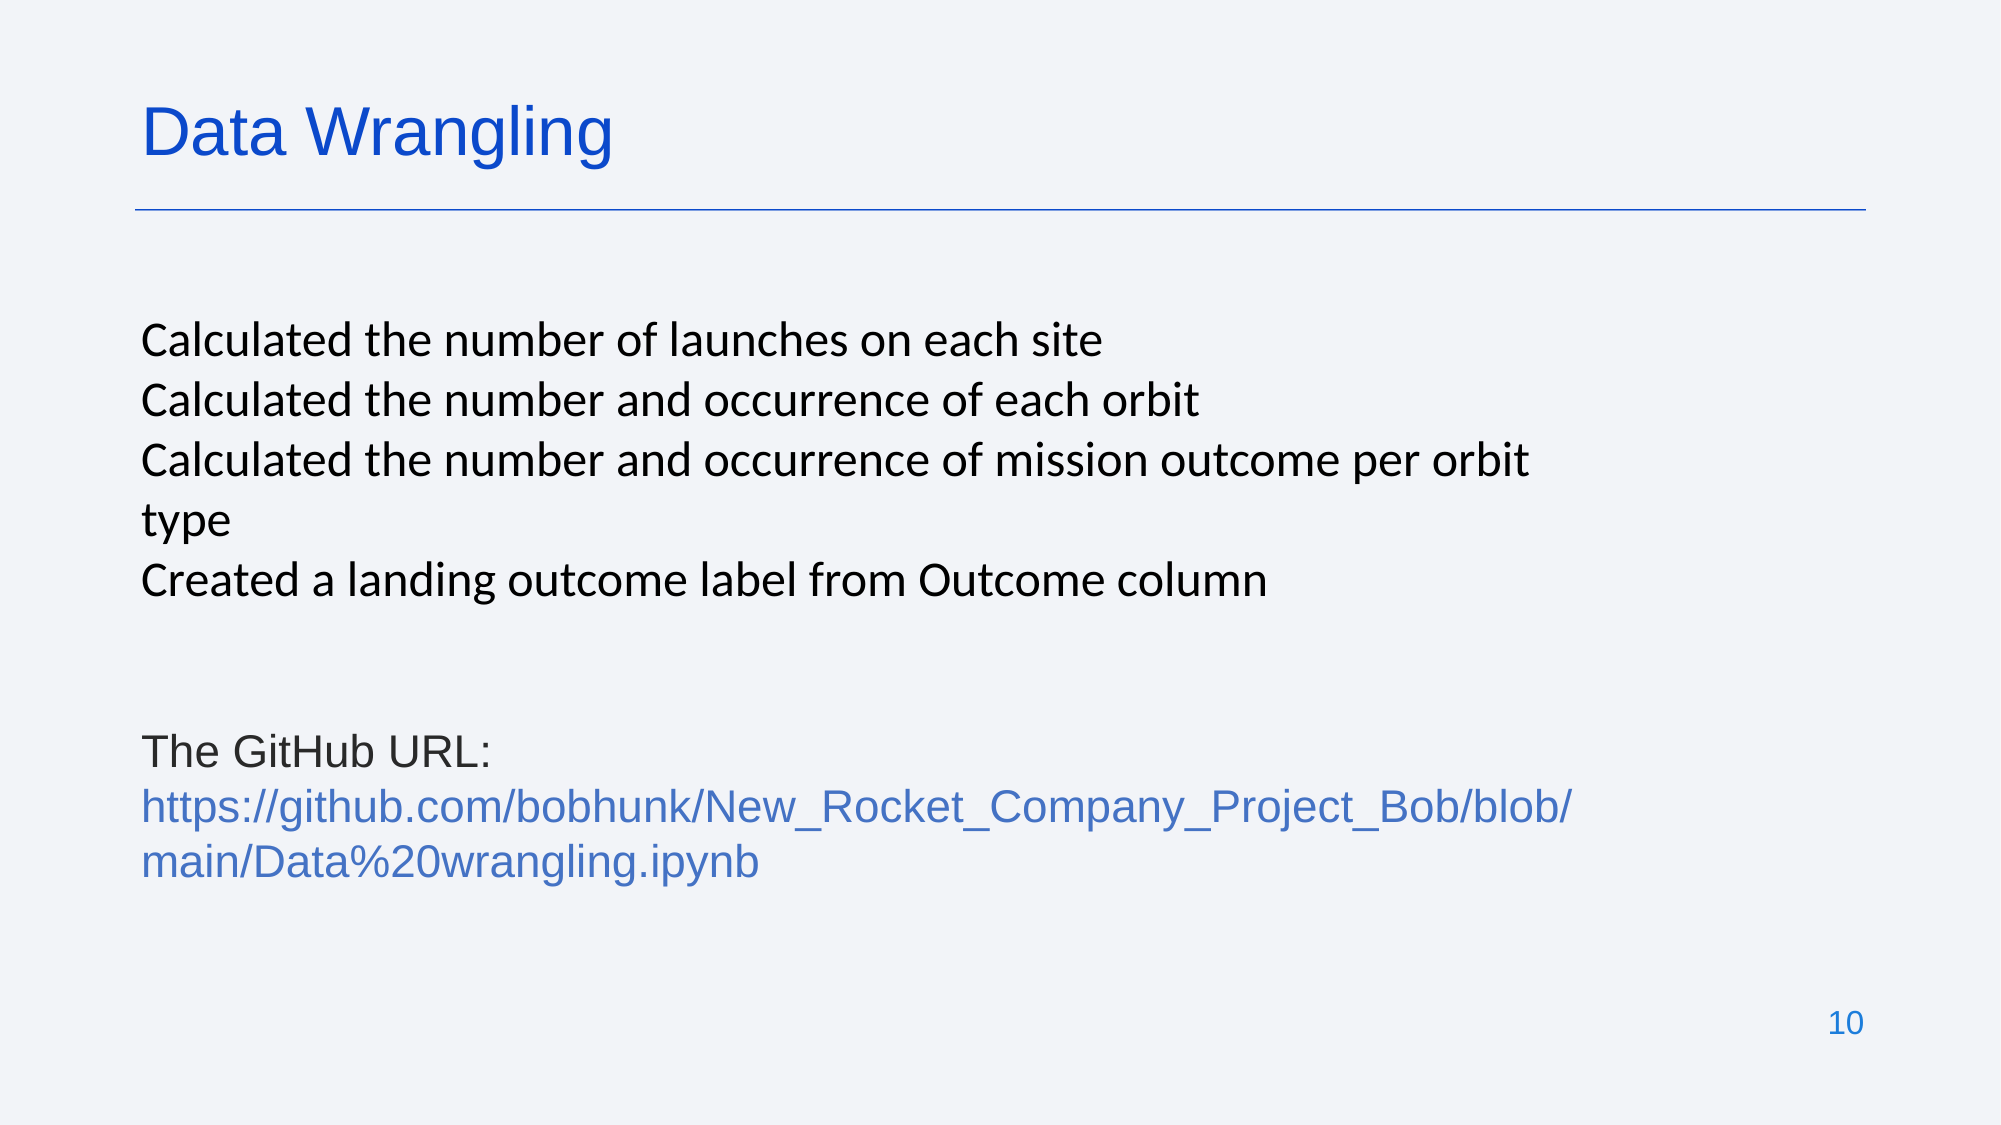

Data Wrangling
Calculated the number of launches on each site
Calculated the number and occurrence of each orbit
Calculated the number and occurrence of mission outcome per orbit type
Created a landing outcome label from Outcome column

The GitHub URL: https://github.com/bobhunk/New_Rocket_Company_Project_Bob/blob/main/Data%20wrangling.ipynb

10